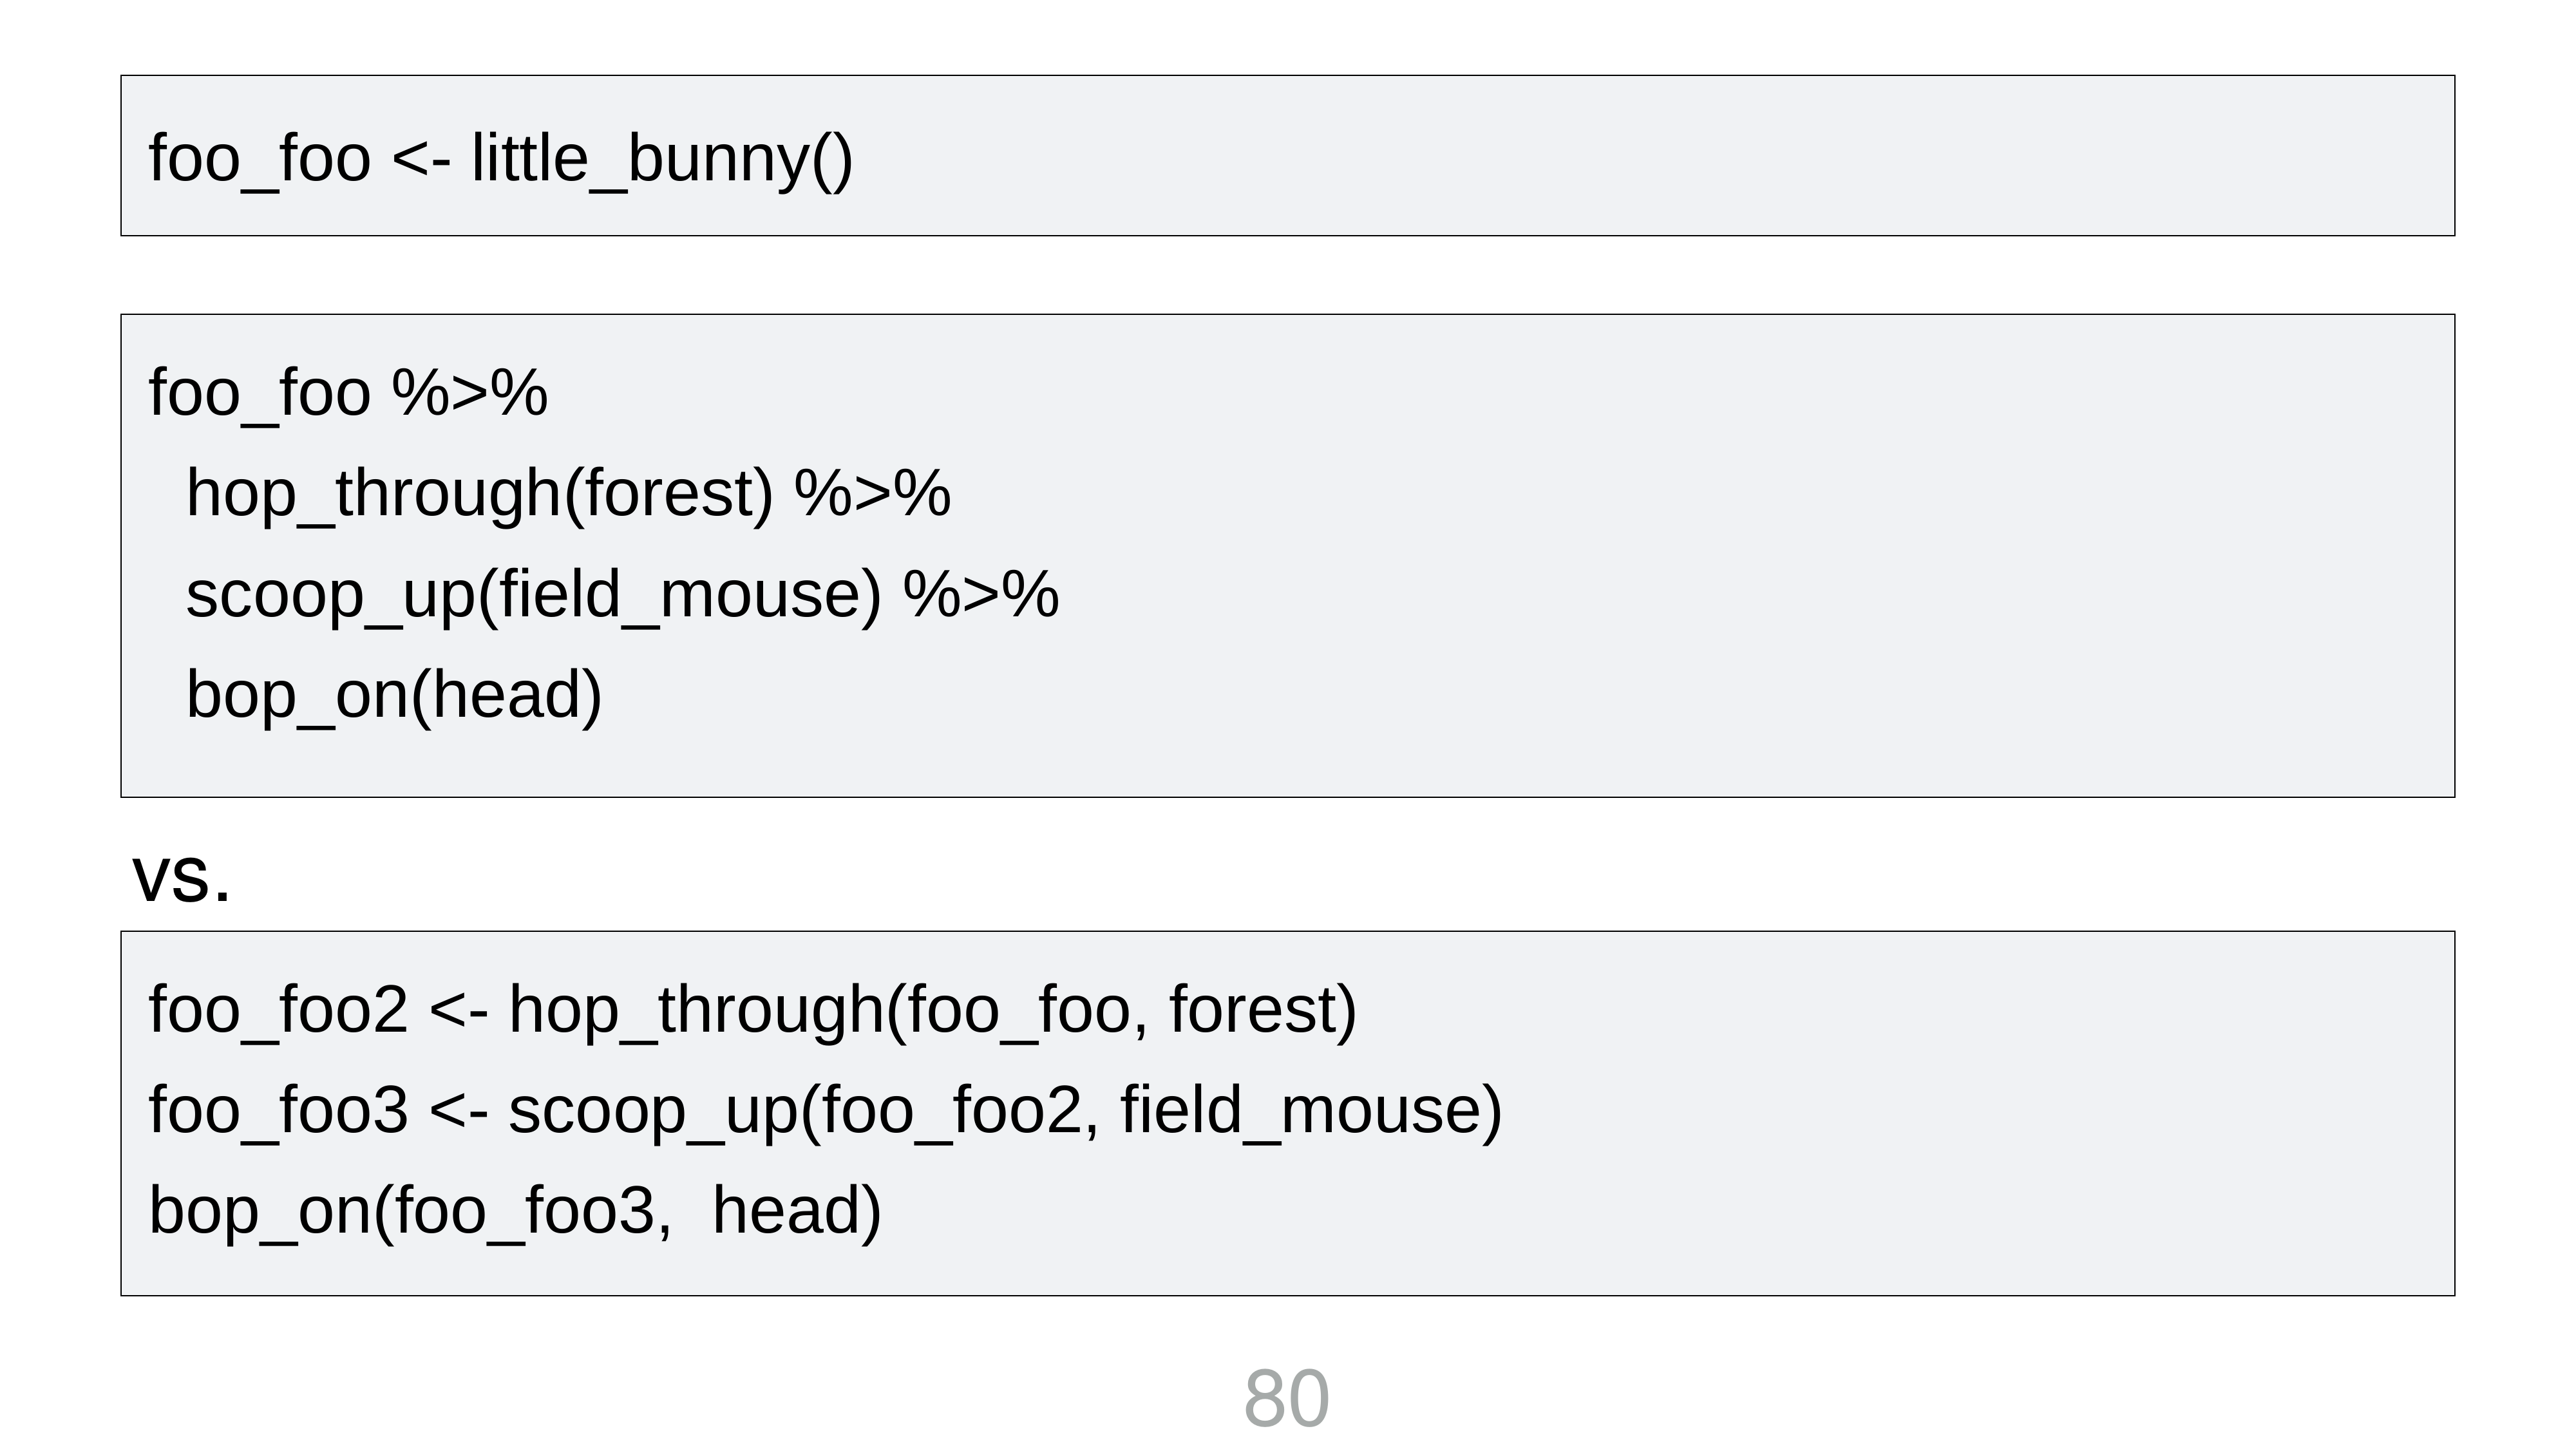

foo_foo <- little_bunny()

foo_foo %>%
  hop_through(forest) %>%
  scoop_up(field_mouse) %>%
  bop_on(head)
vs.

foo_foo2 <- hop_through(foo_foo, forest)
foo_foo3 <- scoop_up(foo_foo2, field_mouse)
bop_on(foo_foo3,  head)
80